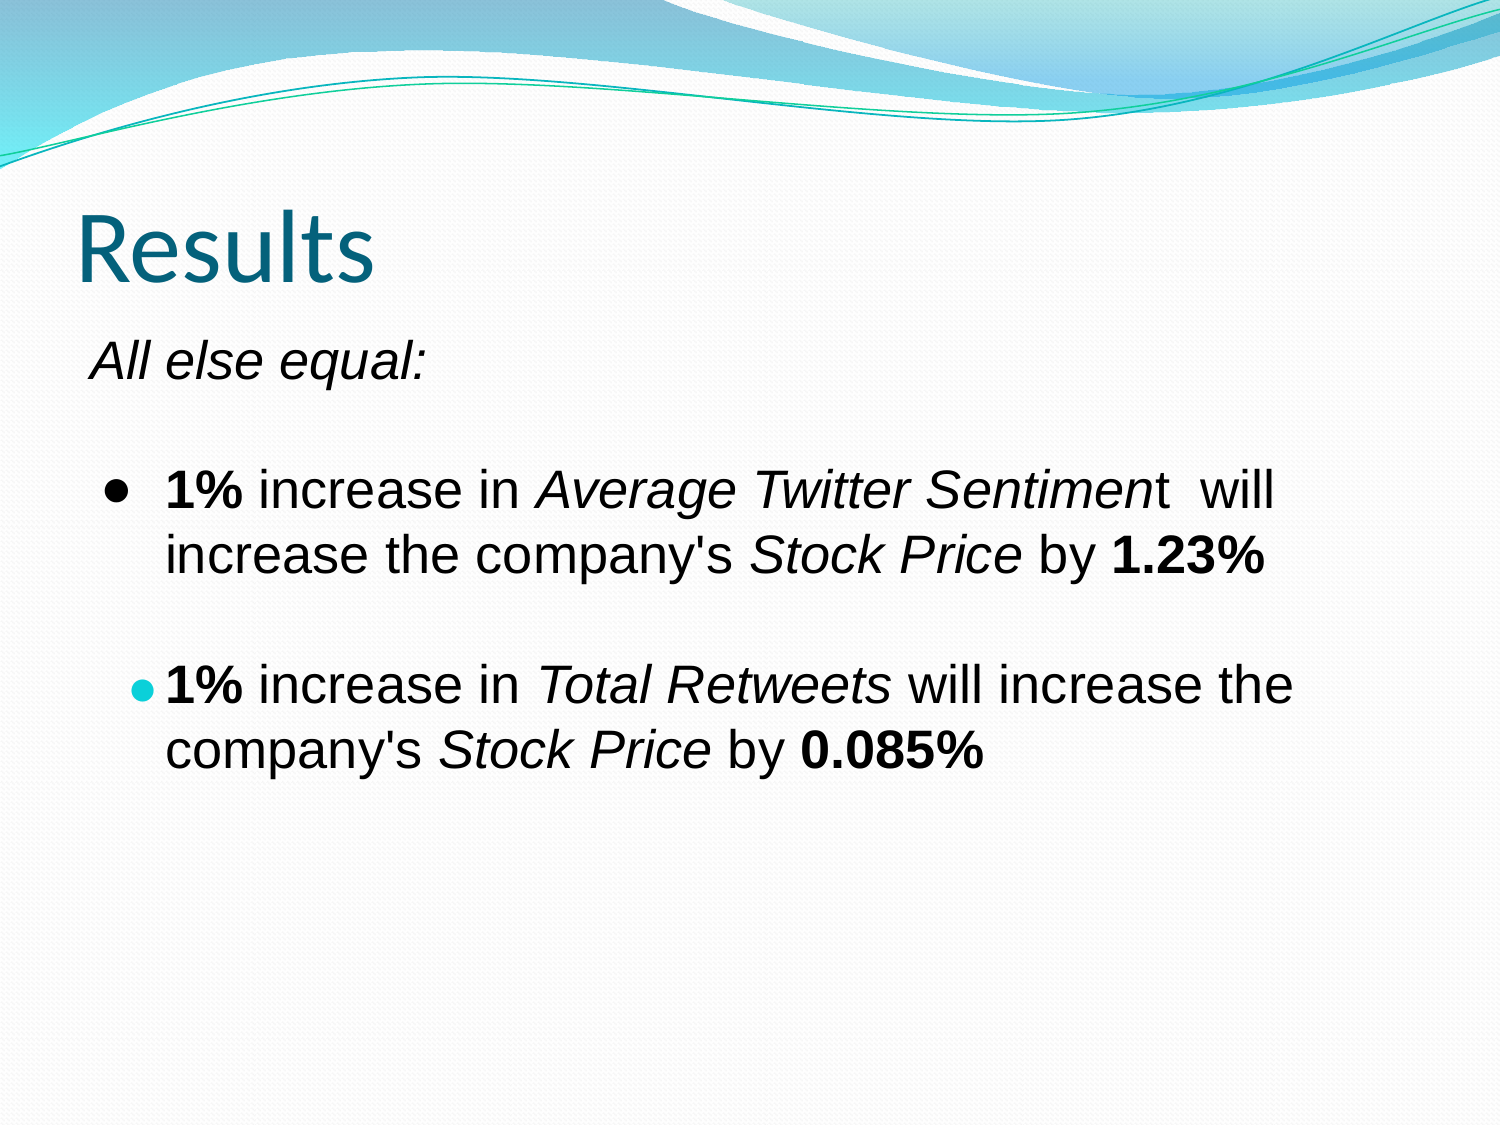

# Results
All else equal:

1% increase in Average Twitter Sentiment  will increase the company's Stock Price by 1.23%

1% increase in Total Retweets will increase the company's Stock Price by 0.085%